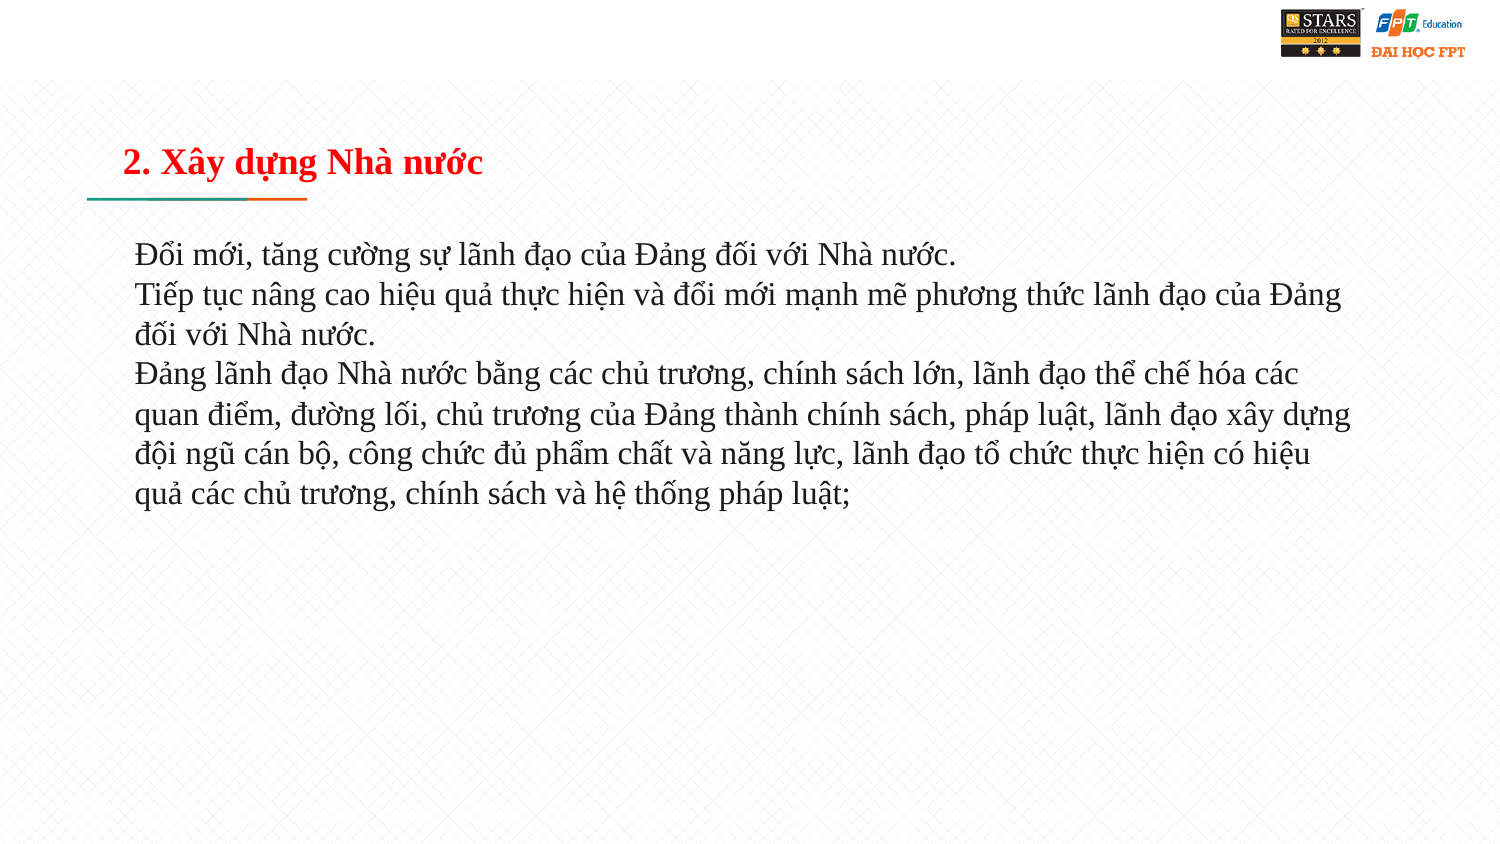

2. Xây dựng Nhà nước
# Đổi mới, tăng cường sự lãnh đạo của Đảng đối với Nhà nước. Tiếp tục nâng cao hiệu quả thực hiện và đổi mới mạnh mẽ phương thức lãnh đạo của Đảng đối với Nhà nước. Đảng lãnh đạo Nhà nước bằng các chủ trương, chính sách lớn, lãnh đạo thể chế hóa các quan điểm, đường lối, chủ trương của Đảng thành chính sách, pháp luật, lãnh đạo xây dựng đội ngũ cán bộ, công chức đủ phẩm chất và năng lực, lãnh đạo tổ chức thực hiện có hiệu quả các chủ trương, chính sách và hệ thống pháp luật;